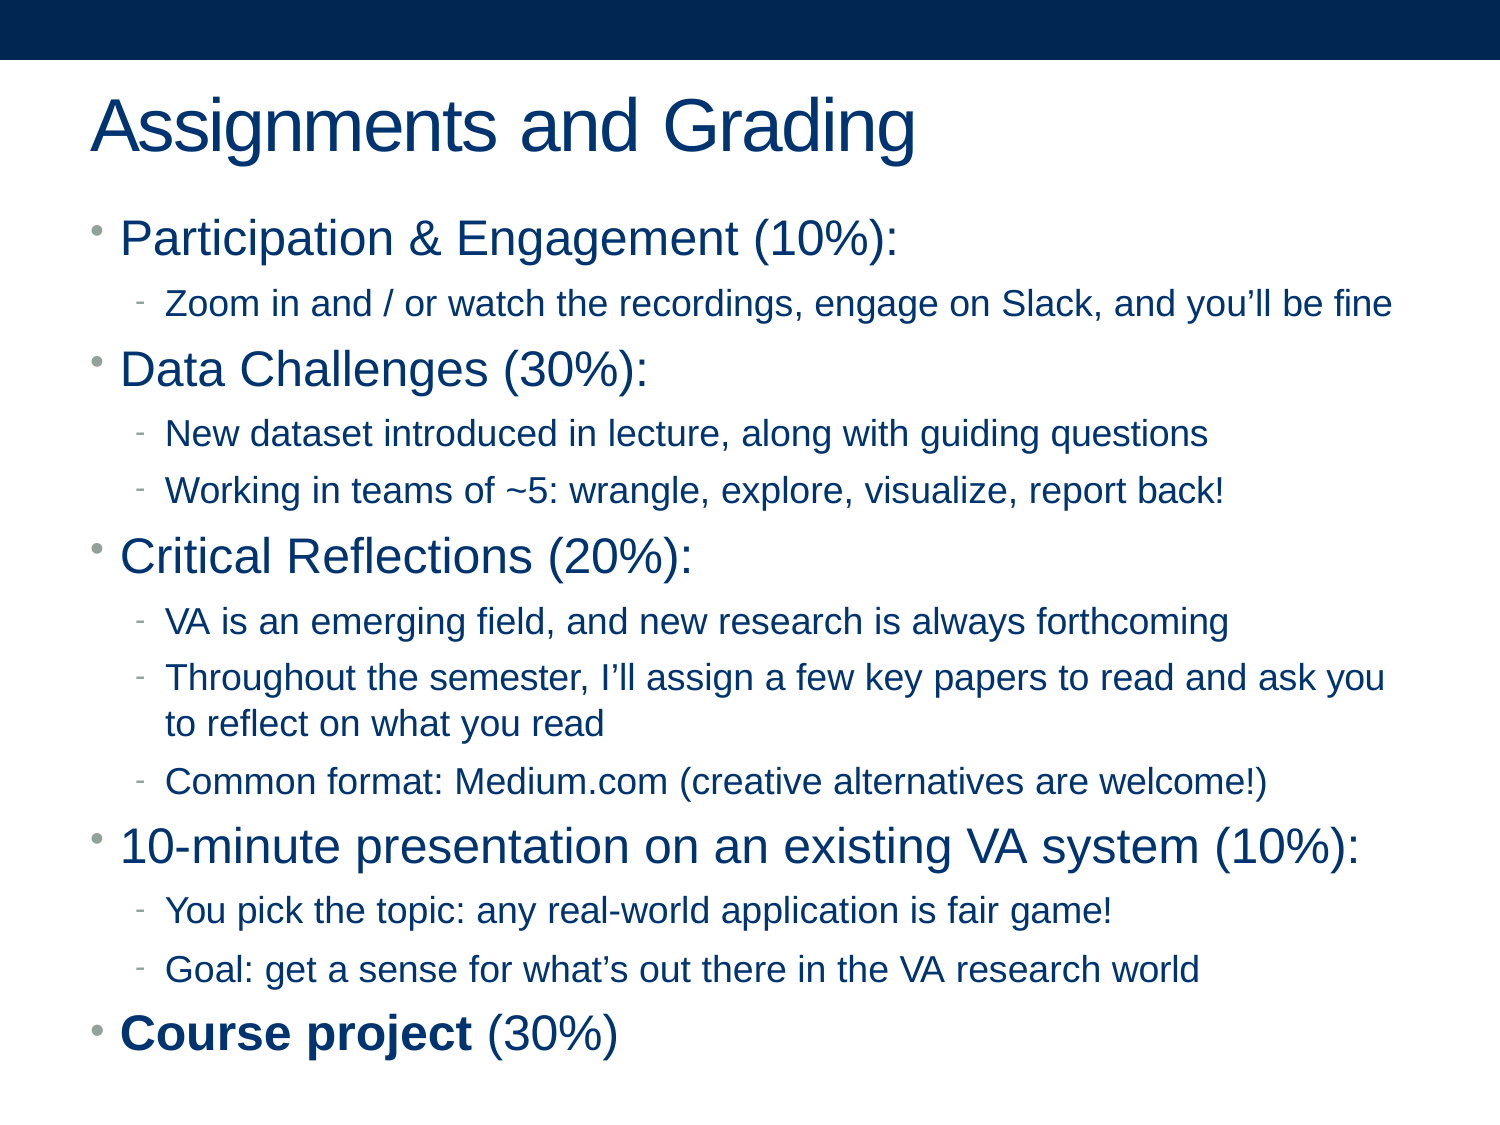

# Assignments and Grading
Participation & Engagement (10%):
Zoom in and / or watch the recordings, engage on Slack, and you’ll be fine
Data Challenges (30%):
New dataset introduced in lecture, along with guiding questions
Working in teams of ~5: wrangle, explore, visualize, report back!
Critical Reflections (20%):
VA is an emerging field, and new research is always forthcoming
Throughout the semester, I’ll assign a few key papers to read and ask you to reflect on what you read
Common format: Medium.com (creative alternatives are welcome!)
10-minute presentation on an existing VA system (10%):
You pick the topic: any real-world application is fair game!
Goal: get a sense for what’s out there in the VA research world
Course project (30%)